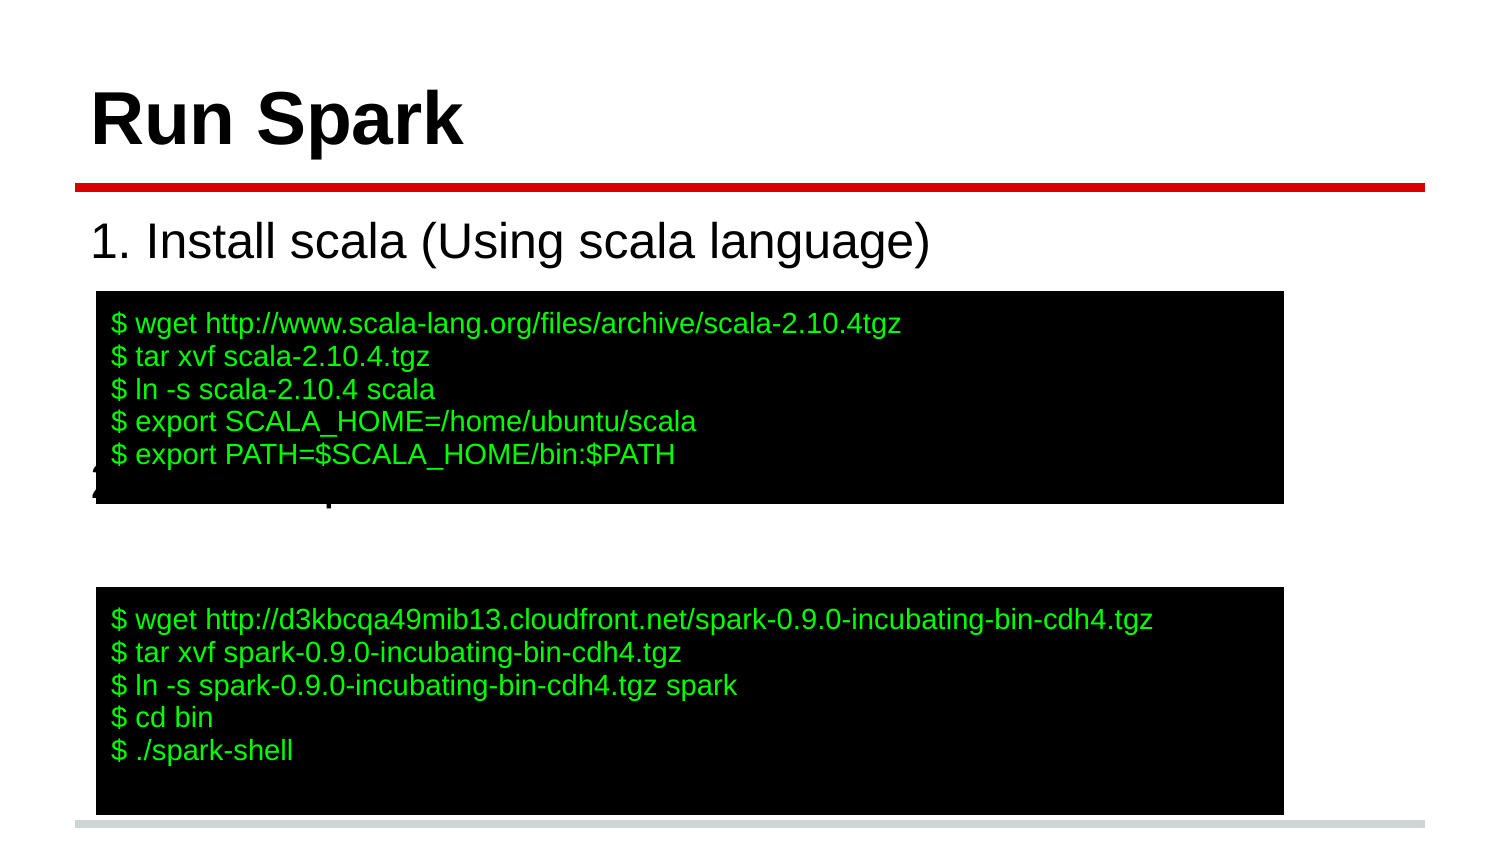

# Run Spark
1. Install scala (Using scala language)

2. Install Spark

| $ wget http://www.scala-lang.org/files/archive/scala-2.10.4tgz $ tar xvf scala-2.10.4.tgz $ ln -s scala-2.10.4 scala $ export SCALA\_HOME=/home/ubuntu/scala $ export PATH=$SCALA\_HOME/bin:$PATH |
| --- |
| $ wget http://d3kbcqa49mib13.cloudfront.net/spark-0.9.0-incubating-bin-cdh4.tgz $ tar xvf spark-0.9.0-incubating-bin-cdh4.tgz $ ln -s spark-0.9.0-incubating-bin-cdh4.tgz spark $ cd bin $ ./spark-shell |
| --- |